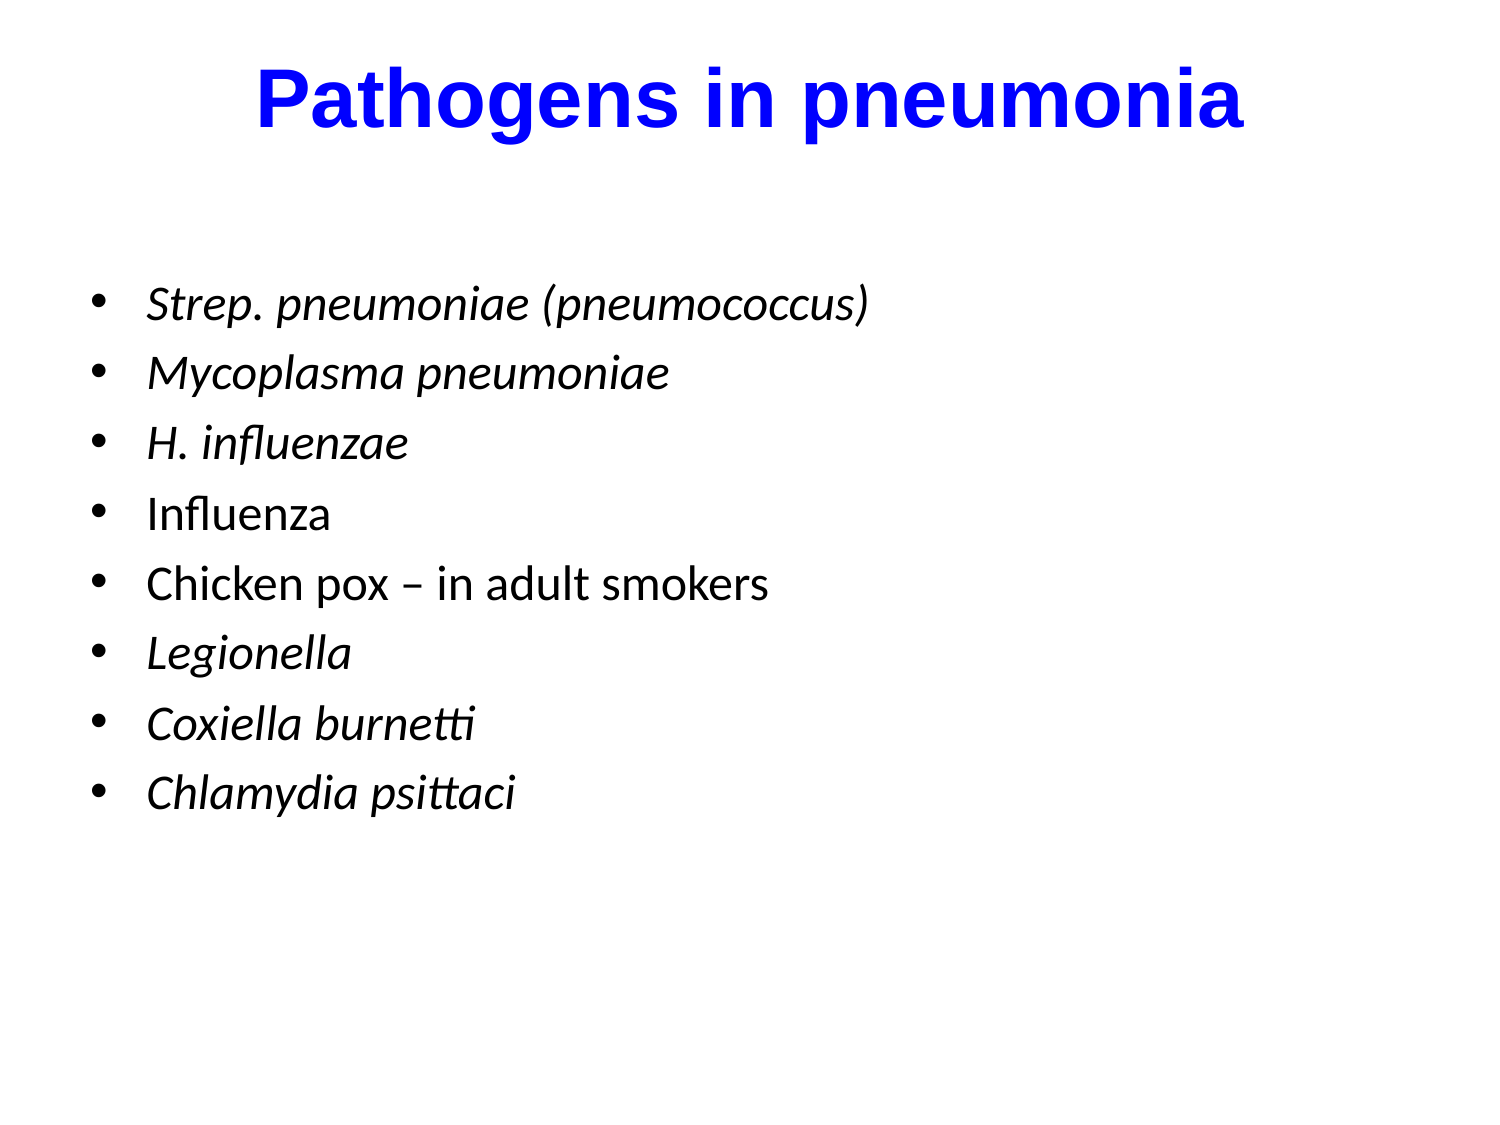

# Pathogens in pneumonia
Strep. pneumoniae (pneumococcus)
Mycoplasma pneumoniae
H. influenzae
Influenza
Chicken pox – in adult smokers
Legionella
Coxiella burnetti
Chlamydia psittaci